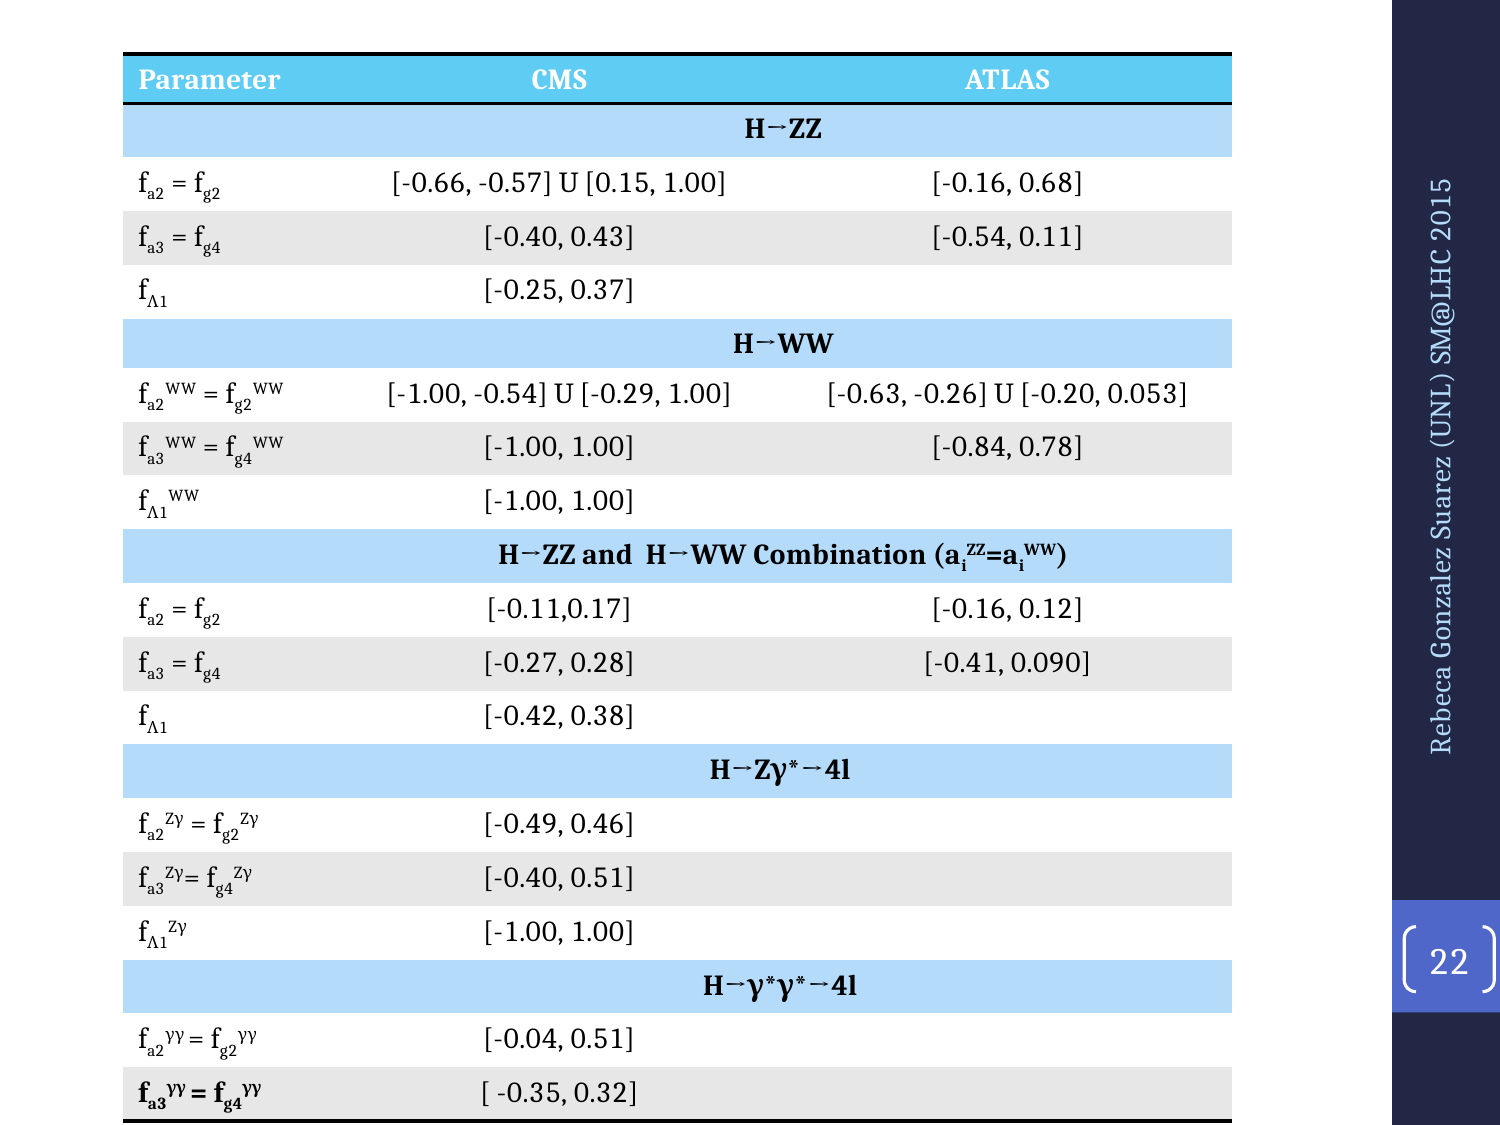

| Parameter | CMS | ATLAS |
| --- | --- | --- |
|  | H→ZZ |  |
| fa2 = fg2 | [-0.66, -0.57] U [0.15, 1.00] | [-0.16, 0.68] |
| fa3 = fg4 | [-0.40, 0.43] | [-0.54, 0.11] |
| fΛ1 | [-0.25, 0.37] |  |
|  | H→WW |  |
| fa2WW = fg2WW | [-1.00, -0.54] U [-0.29, 1.00] | [-0.63, -0.26] U [-0.20, 0.053] |
| fa3WW = fg4WW | [-1.00, 1.00] | [-0.84, 0.78] |
| fΛ1WW | [-1.00, 1.00] |  |
|  | H→ZZ and H→WW Combination (aiZZ=aiWW) |  |
| fa2 = fg2 | [-0.11,0.17] | [-0.16, 0.12] |
| fa3 = fg4 | [-0.27, 0.28] | [-0.41, 0.090] |
| fΛ1 | [-0.42, 0.38] |  |
|  | H→Zγ\*→4l |  |
| fa2Zγ = fg2Zγ | [-0.49, 0.46] |  |
| fa3Zγ= fg4Zγ | [-0.40, 0.51] |  |
| fΛ1Zγ | [-1.00, 1.00] |  |
|  | H→γ\*γ\*→4l |  |
| fa2γγ = fg2γγ | [-0.04, 0.51] |  |
| fa3γγ = fg4γγ | [ -0.35, 0.32] |  |
Rebeca Gonzalez Suarez (UNL) SM@LHC 2015
22